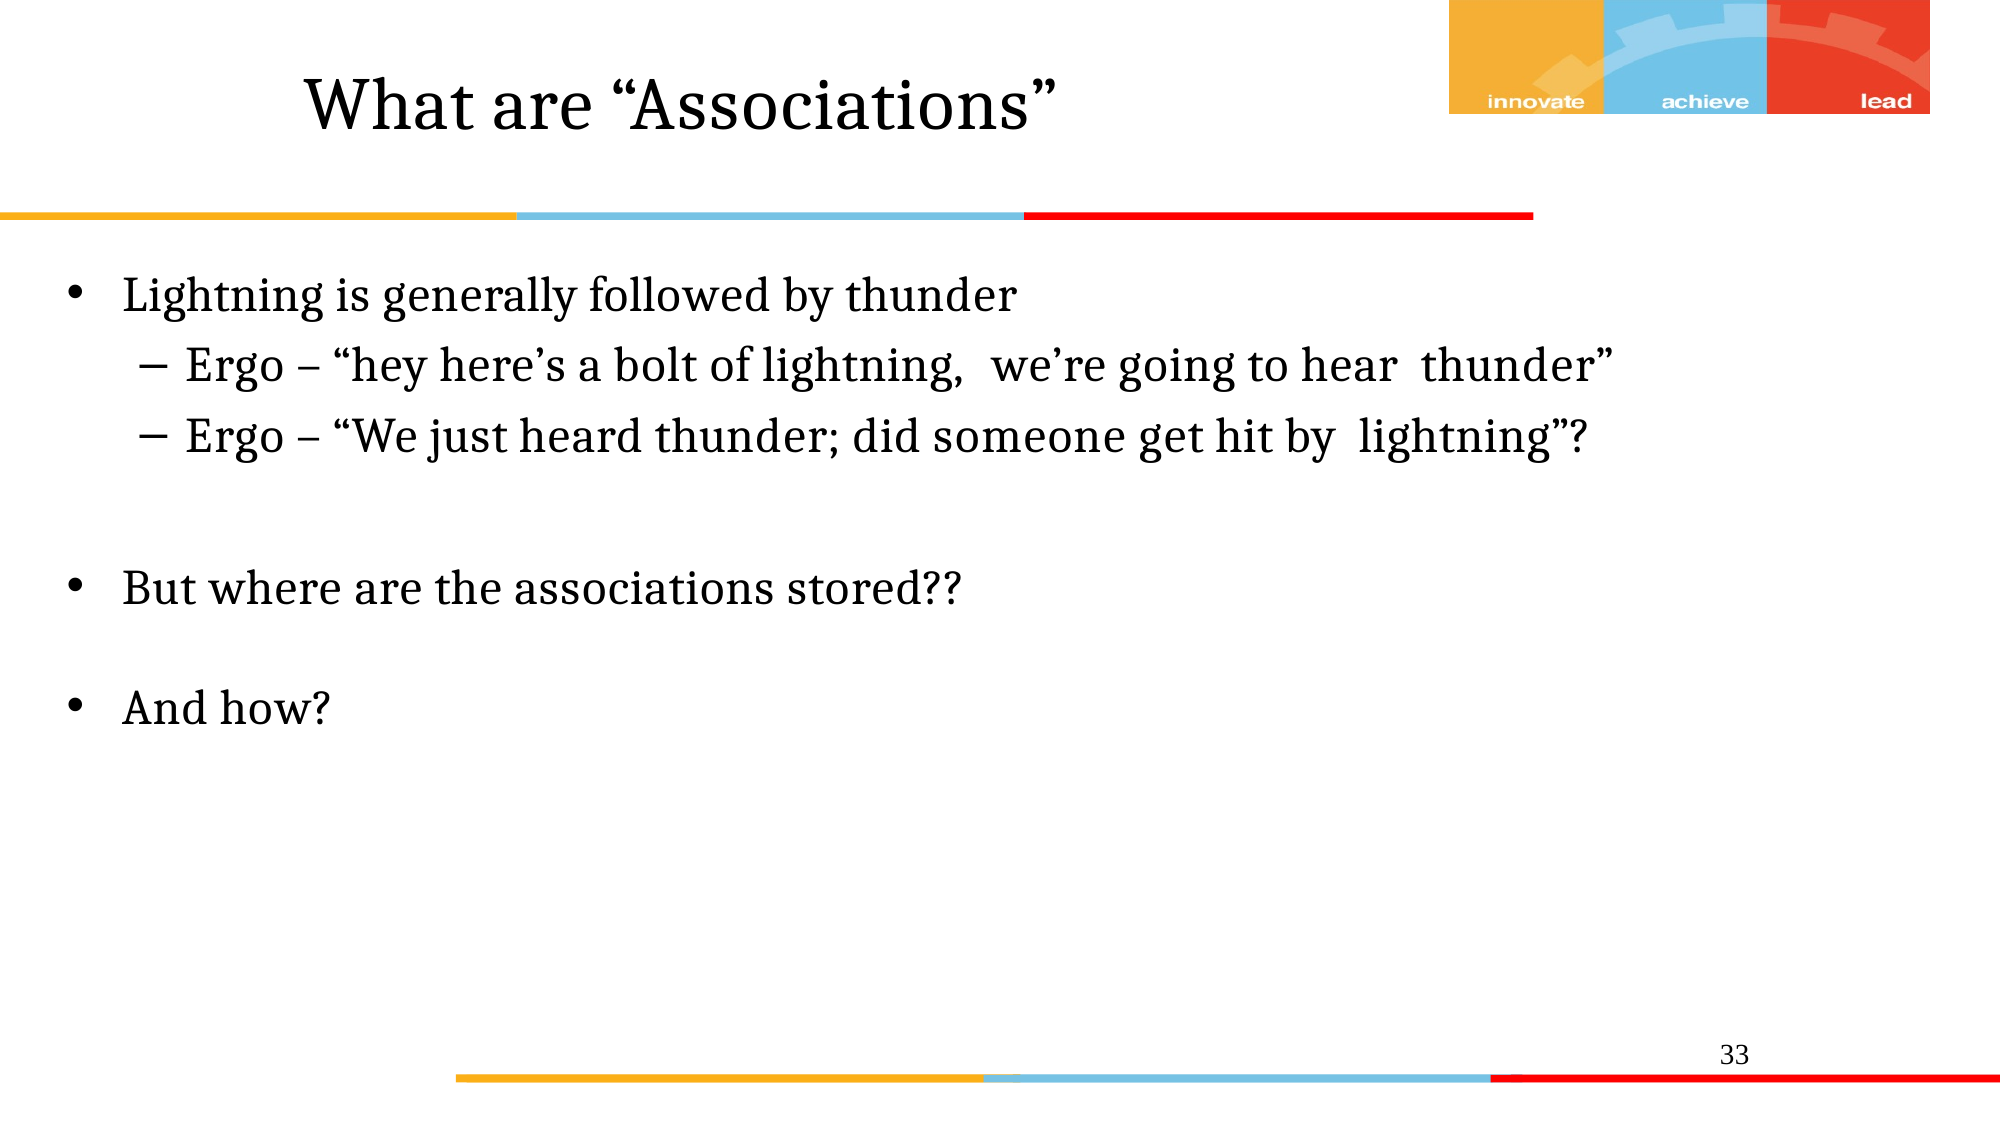

# What are “Associations”
Lightning is generally followed by thunder
Ergo – “hey here’s a bolt of lightning,	we’re going to hear  thunder”
Ergo – “We just heard thunder; did someone get hit by  lightning”?

But where are the associations stored??

And how?

33